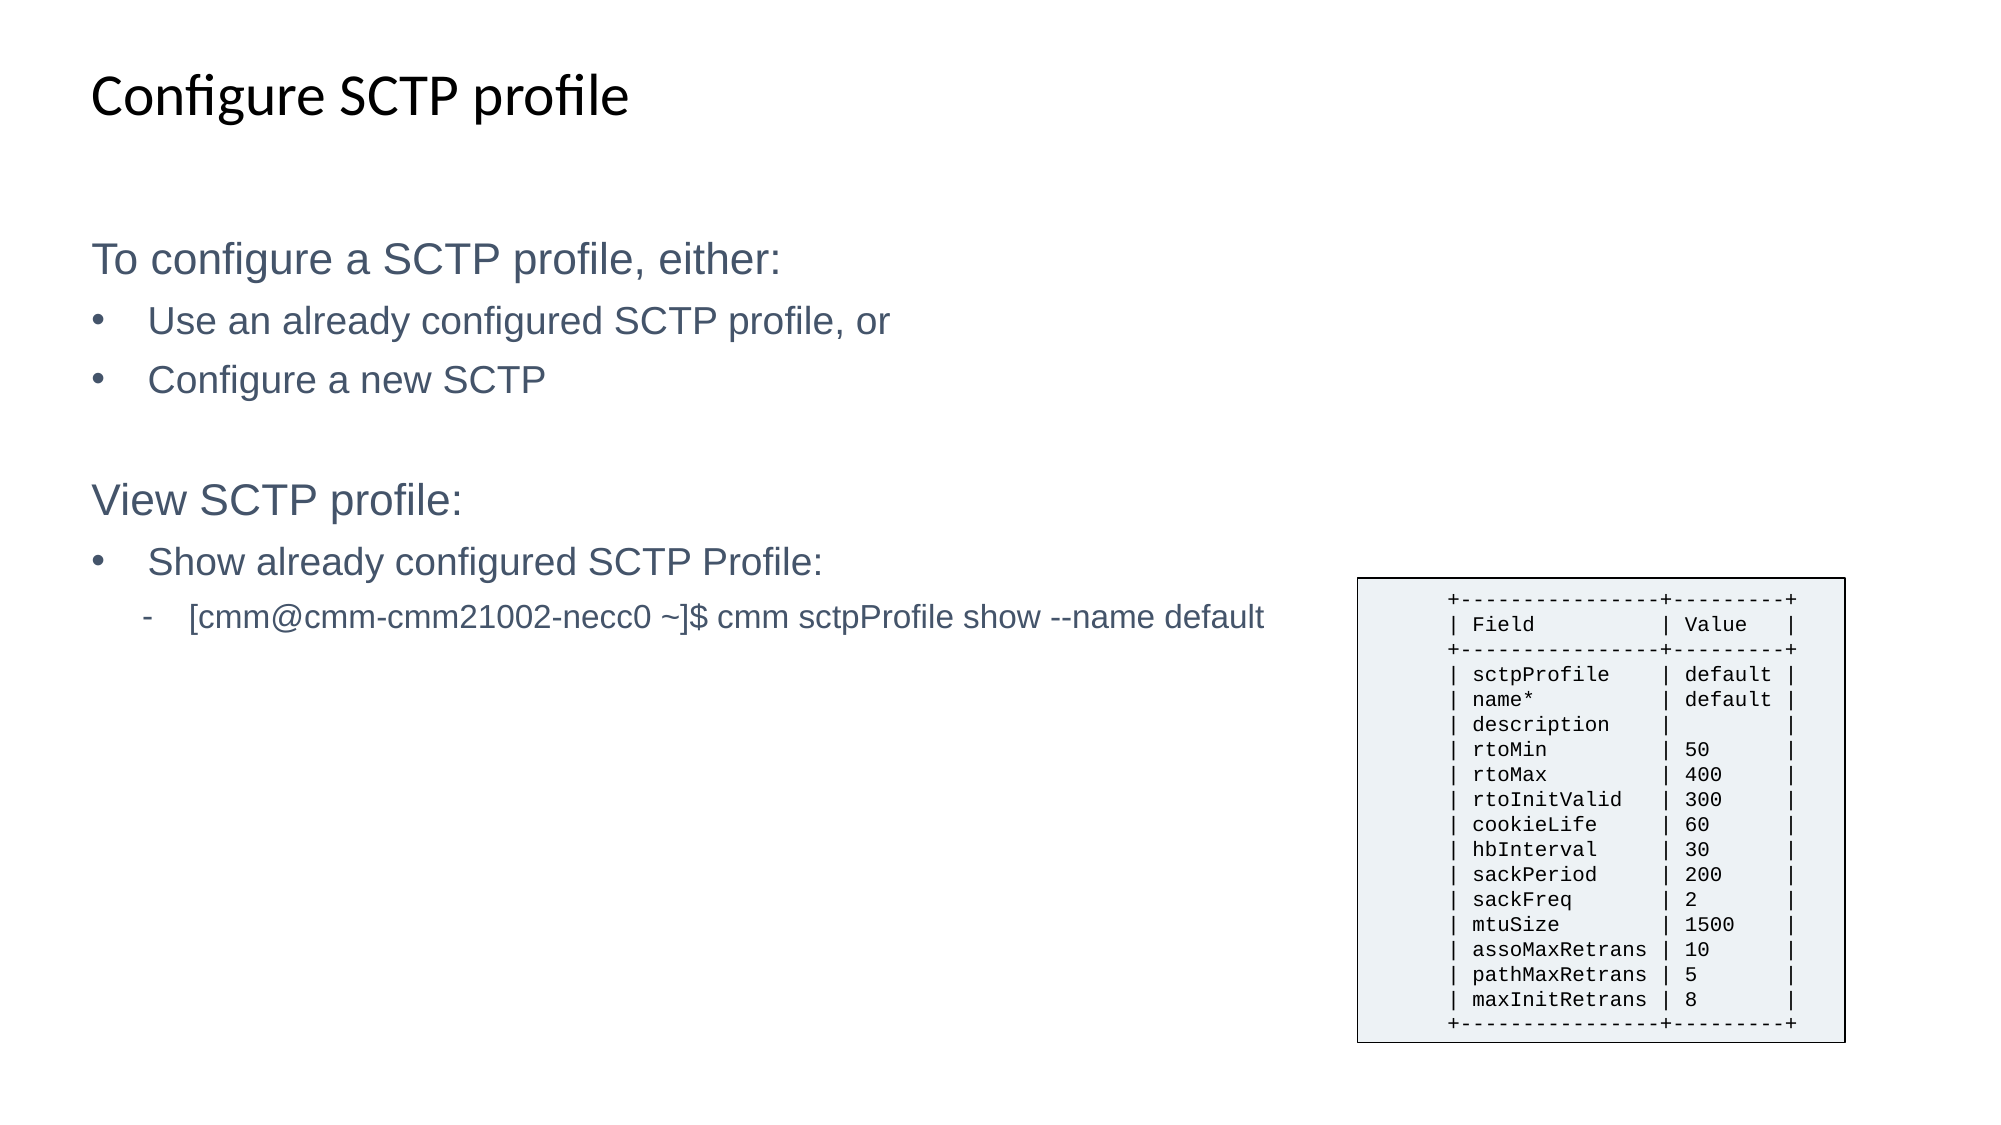

Slide excluded from Table of Contents
# Configure SCTP profile
To configure a SCTP profile, either:
Use an already configured SCTP profile, or
Configure a new SCTP

View SCTP profile:
Show already configured SCTP Profile:
[cmm@cmm-cmm21002-necc0 ~]$ cmm sctpProfile show --name default

+----------------+---------+
| Field          | Value   |
+----------------+---------+
| sctpProfile    | default |
| name*          | default |
| description    |         |
| rtoMin         | 50      |
| rtoMax         | 400     |
| rtoInitValid   | 300     |
| cookieLife     | 60      |
| hbInterval     | 30      |
| sackPeriod     | 200     |
| sackFreq       | 2       |
| mtuSize        | 1500    |
| assoMaxRetrans | 10      |
| pathMaxRetrans | 5       |
| maxInitRetrans | 8       |
+----------------+---------+